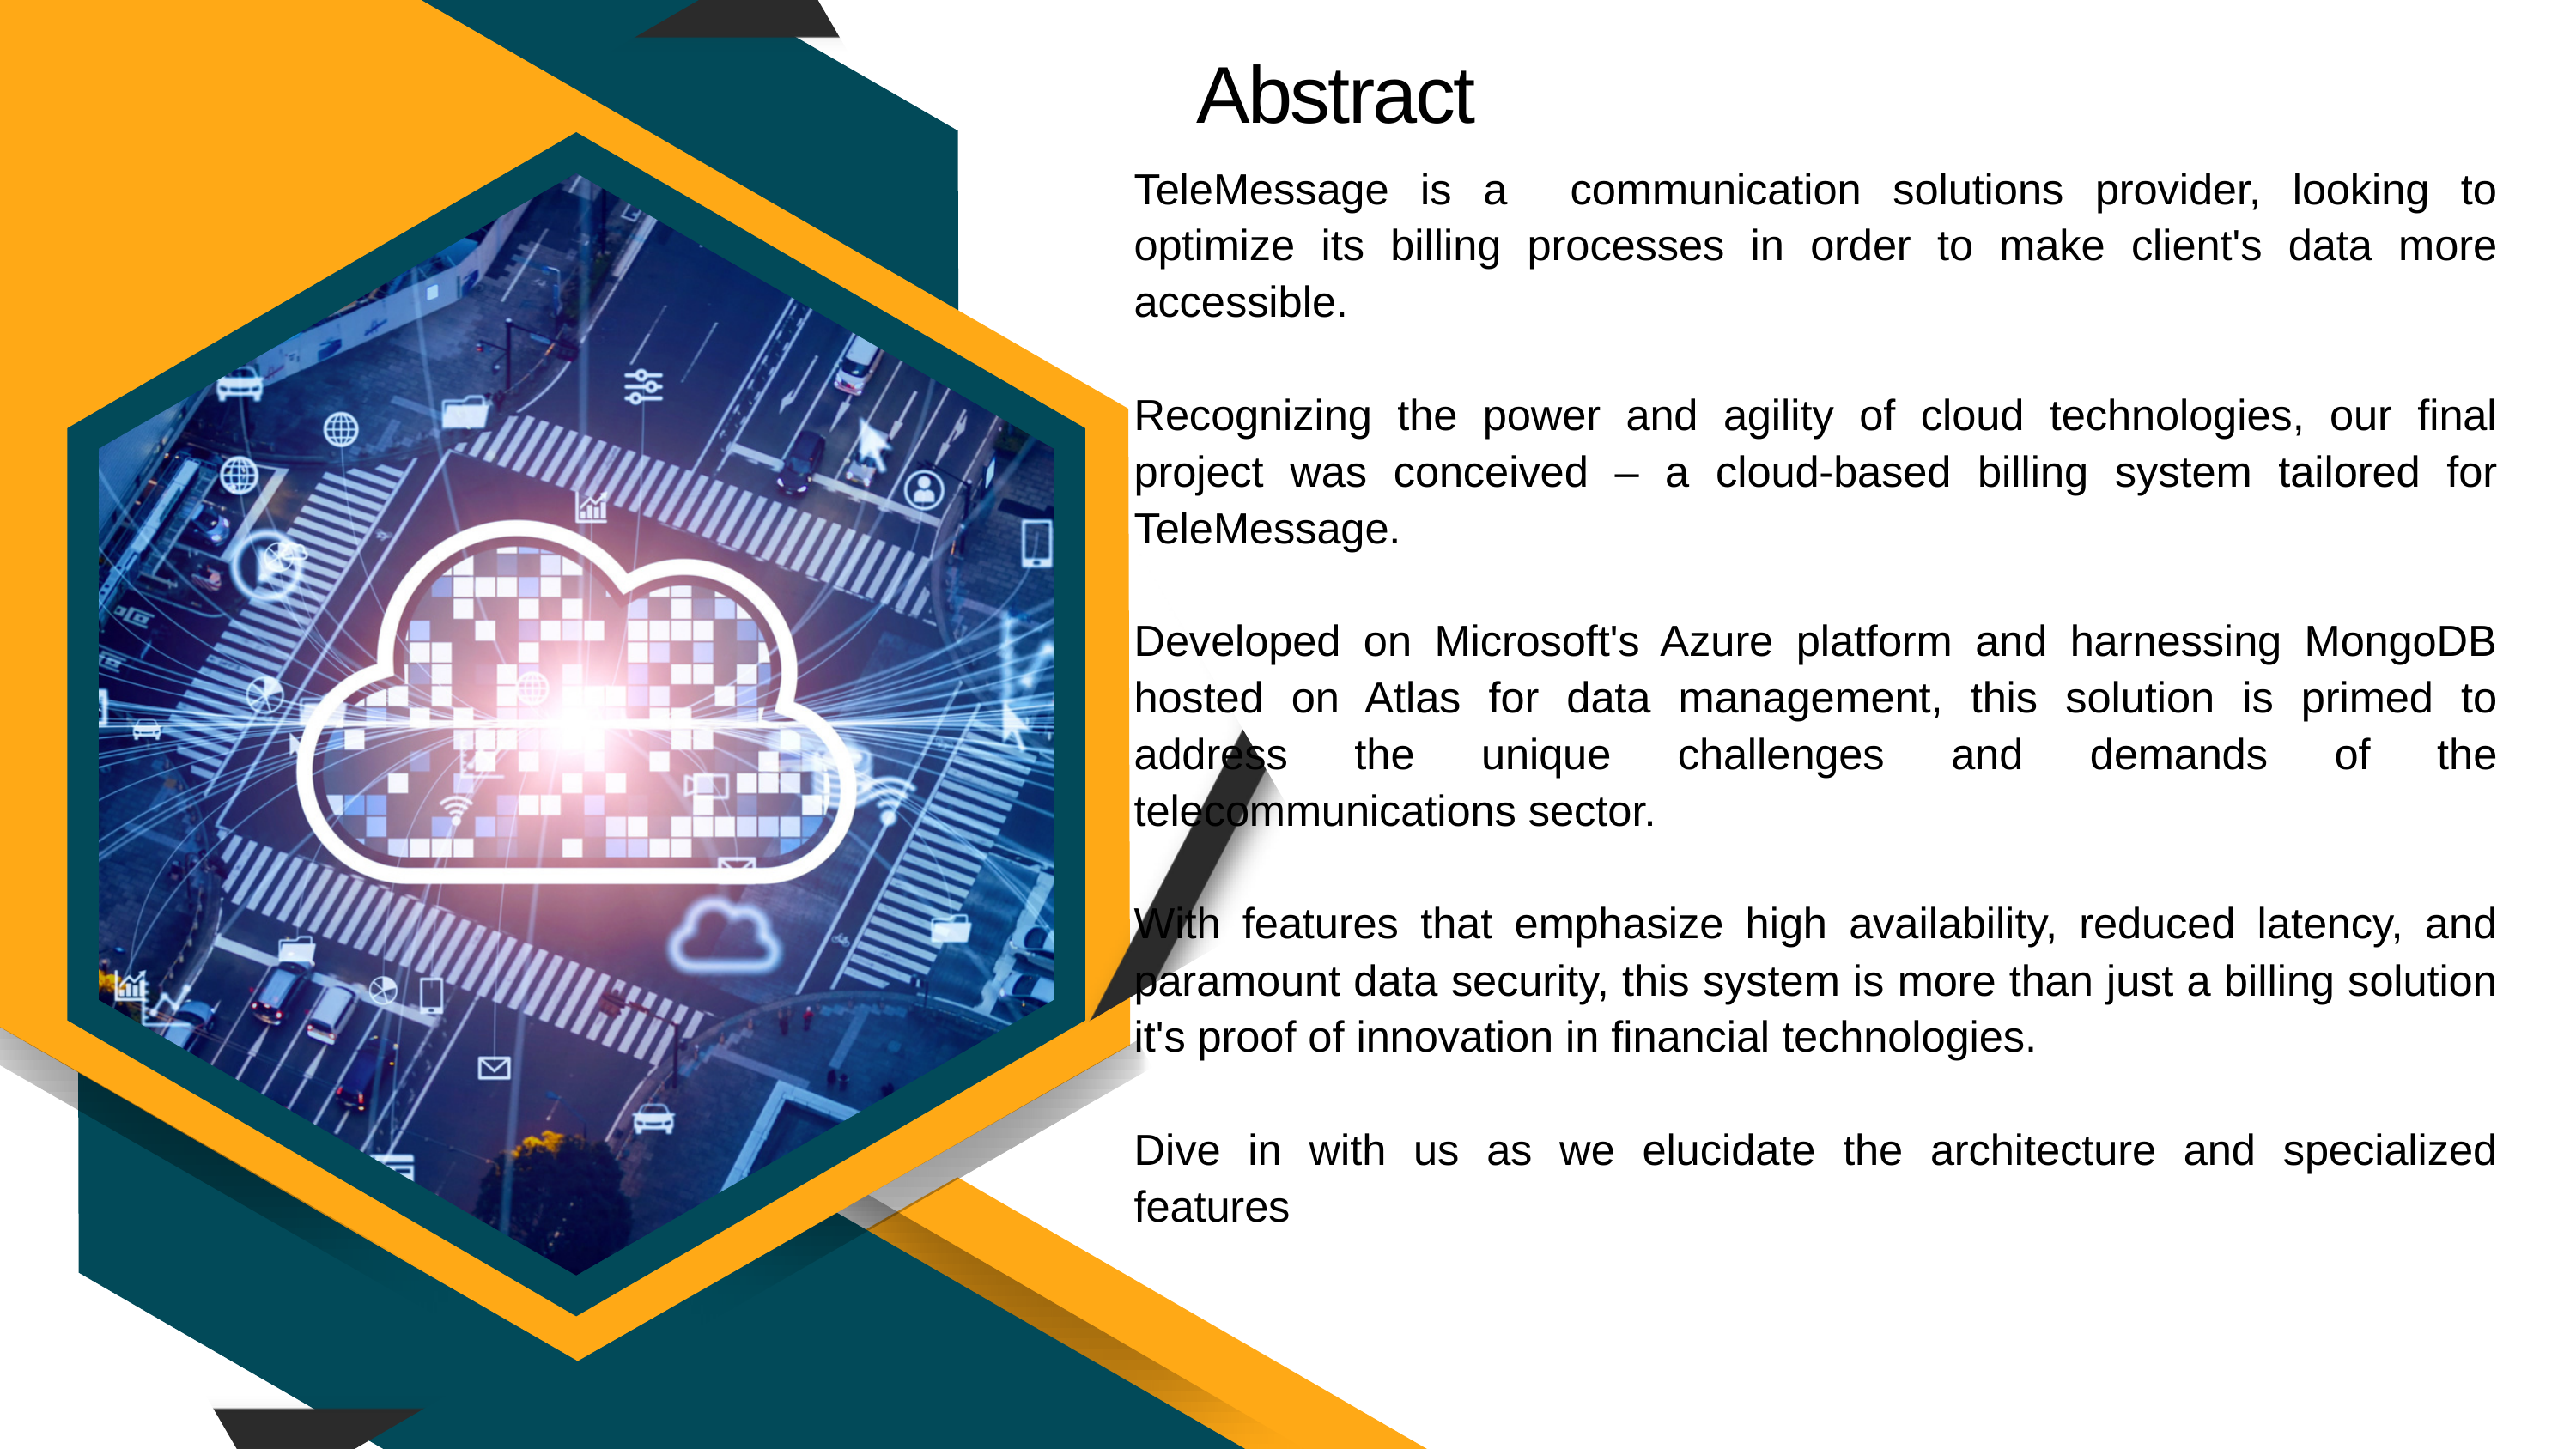

Abstract

TeleMessage is a  communication solutions provider, looking to optimize its billing processes in order to make client's data more accessible.

Recognizing the power and agility of cloud technologies, our final project was conceived – a cloud-based billing system tailored for TeleMessage.

Developed on Microsoft's Azure platform and harnessing MongoDB hosted on Atlas for data management, this solution is primed to address the unique challenges and demands of the telecommunications sector.

With features that emphasize high availability, reduced latency, and paramount data security, this system is more than just a billing solution it's proof of innovation in financial technologies.

Dive in with us as we elucidate the architecture and specialized features